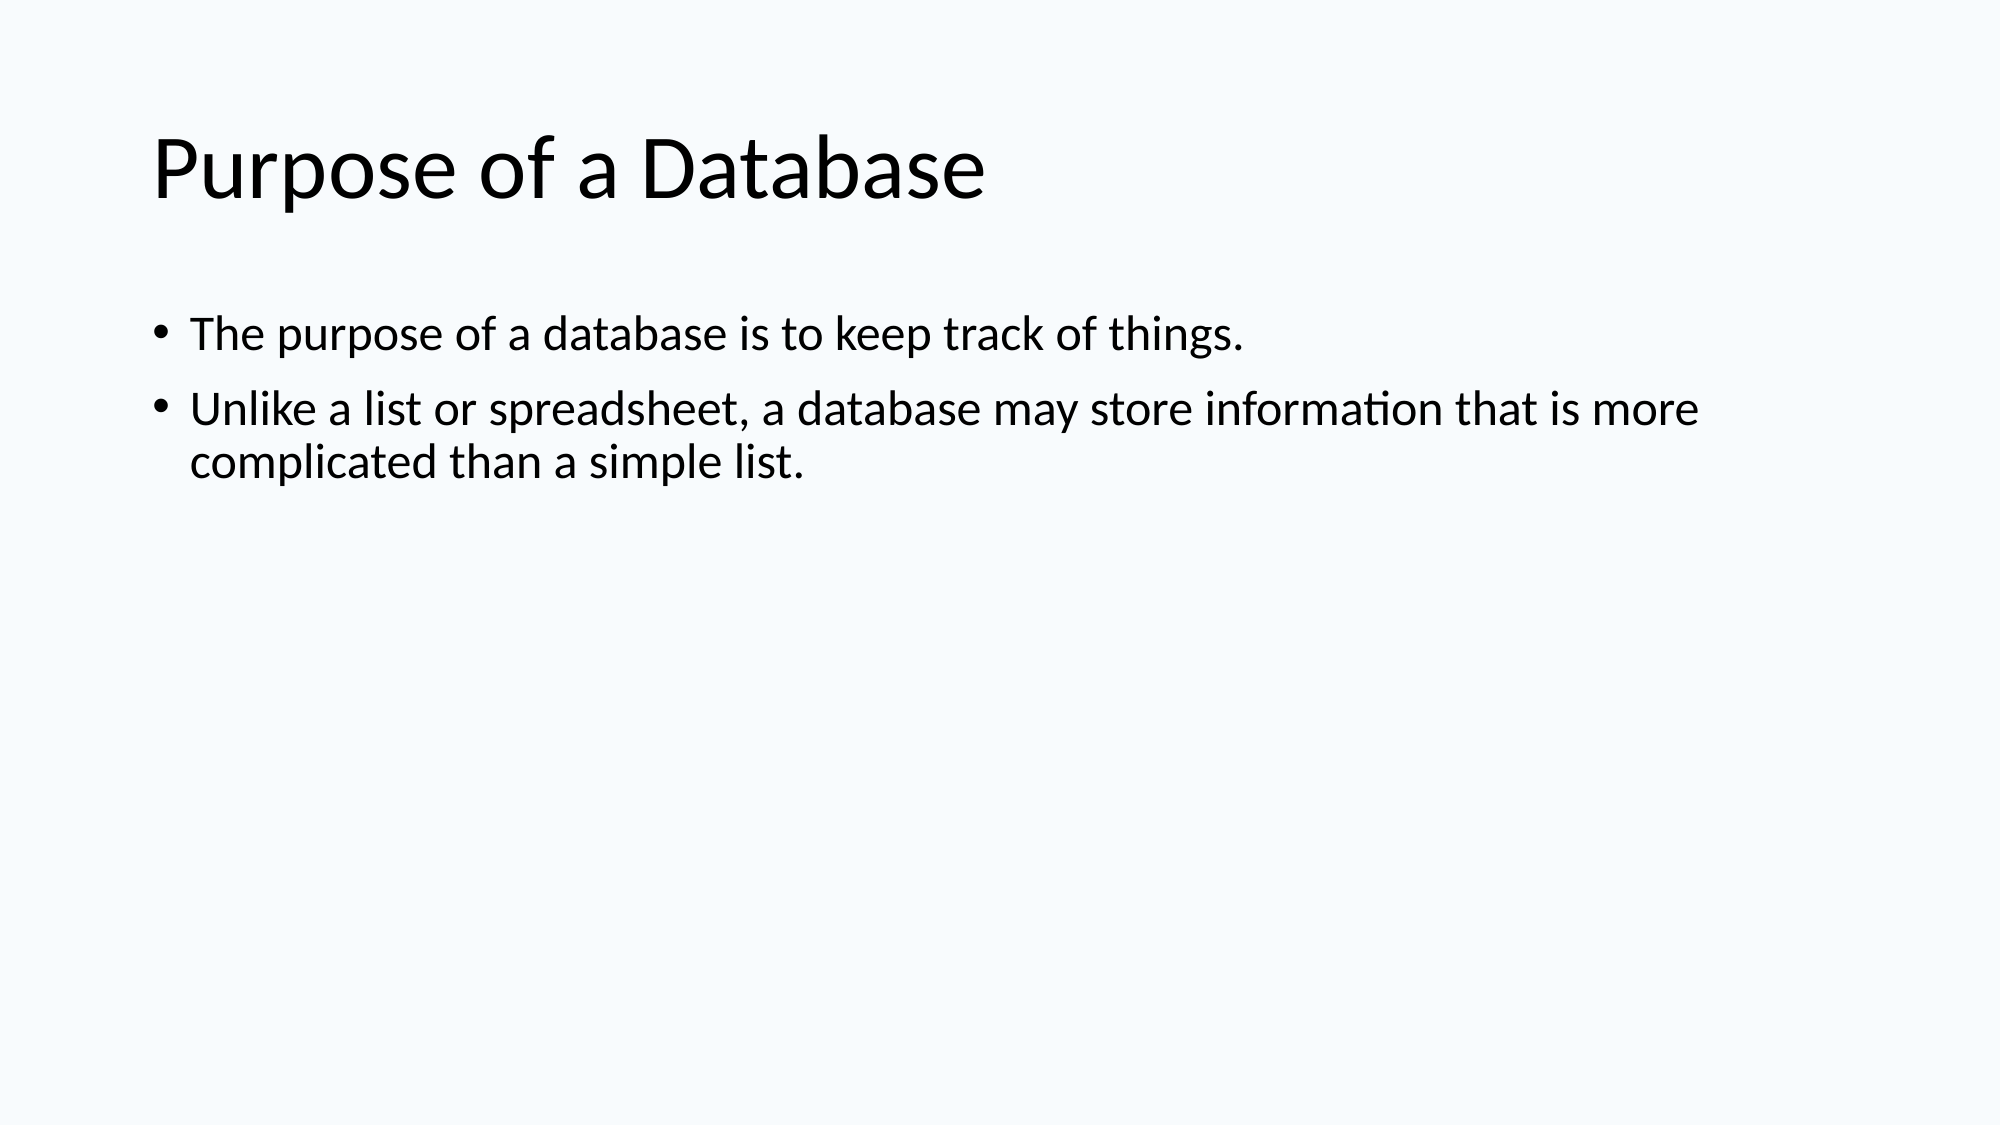

# Purpose of a Database
The purpose of a database is to keep track of things.
Unlike a list or spreadsheet, a database may store information that is more complicated than a simple list.